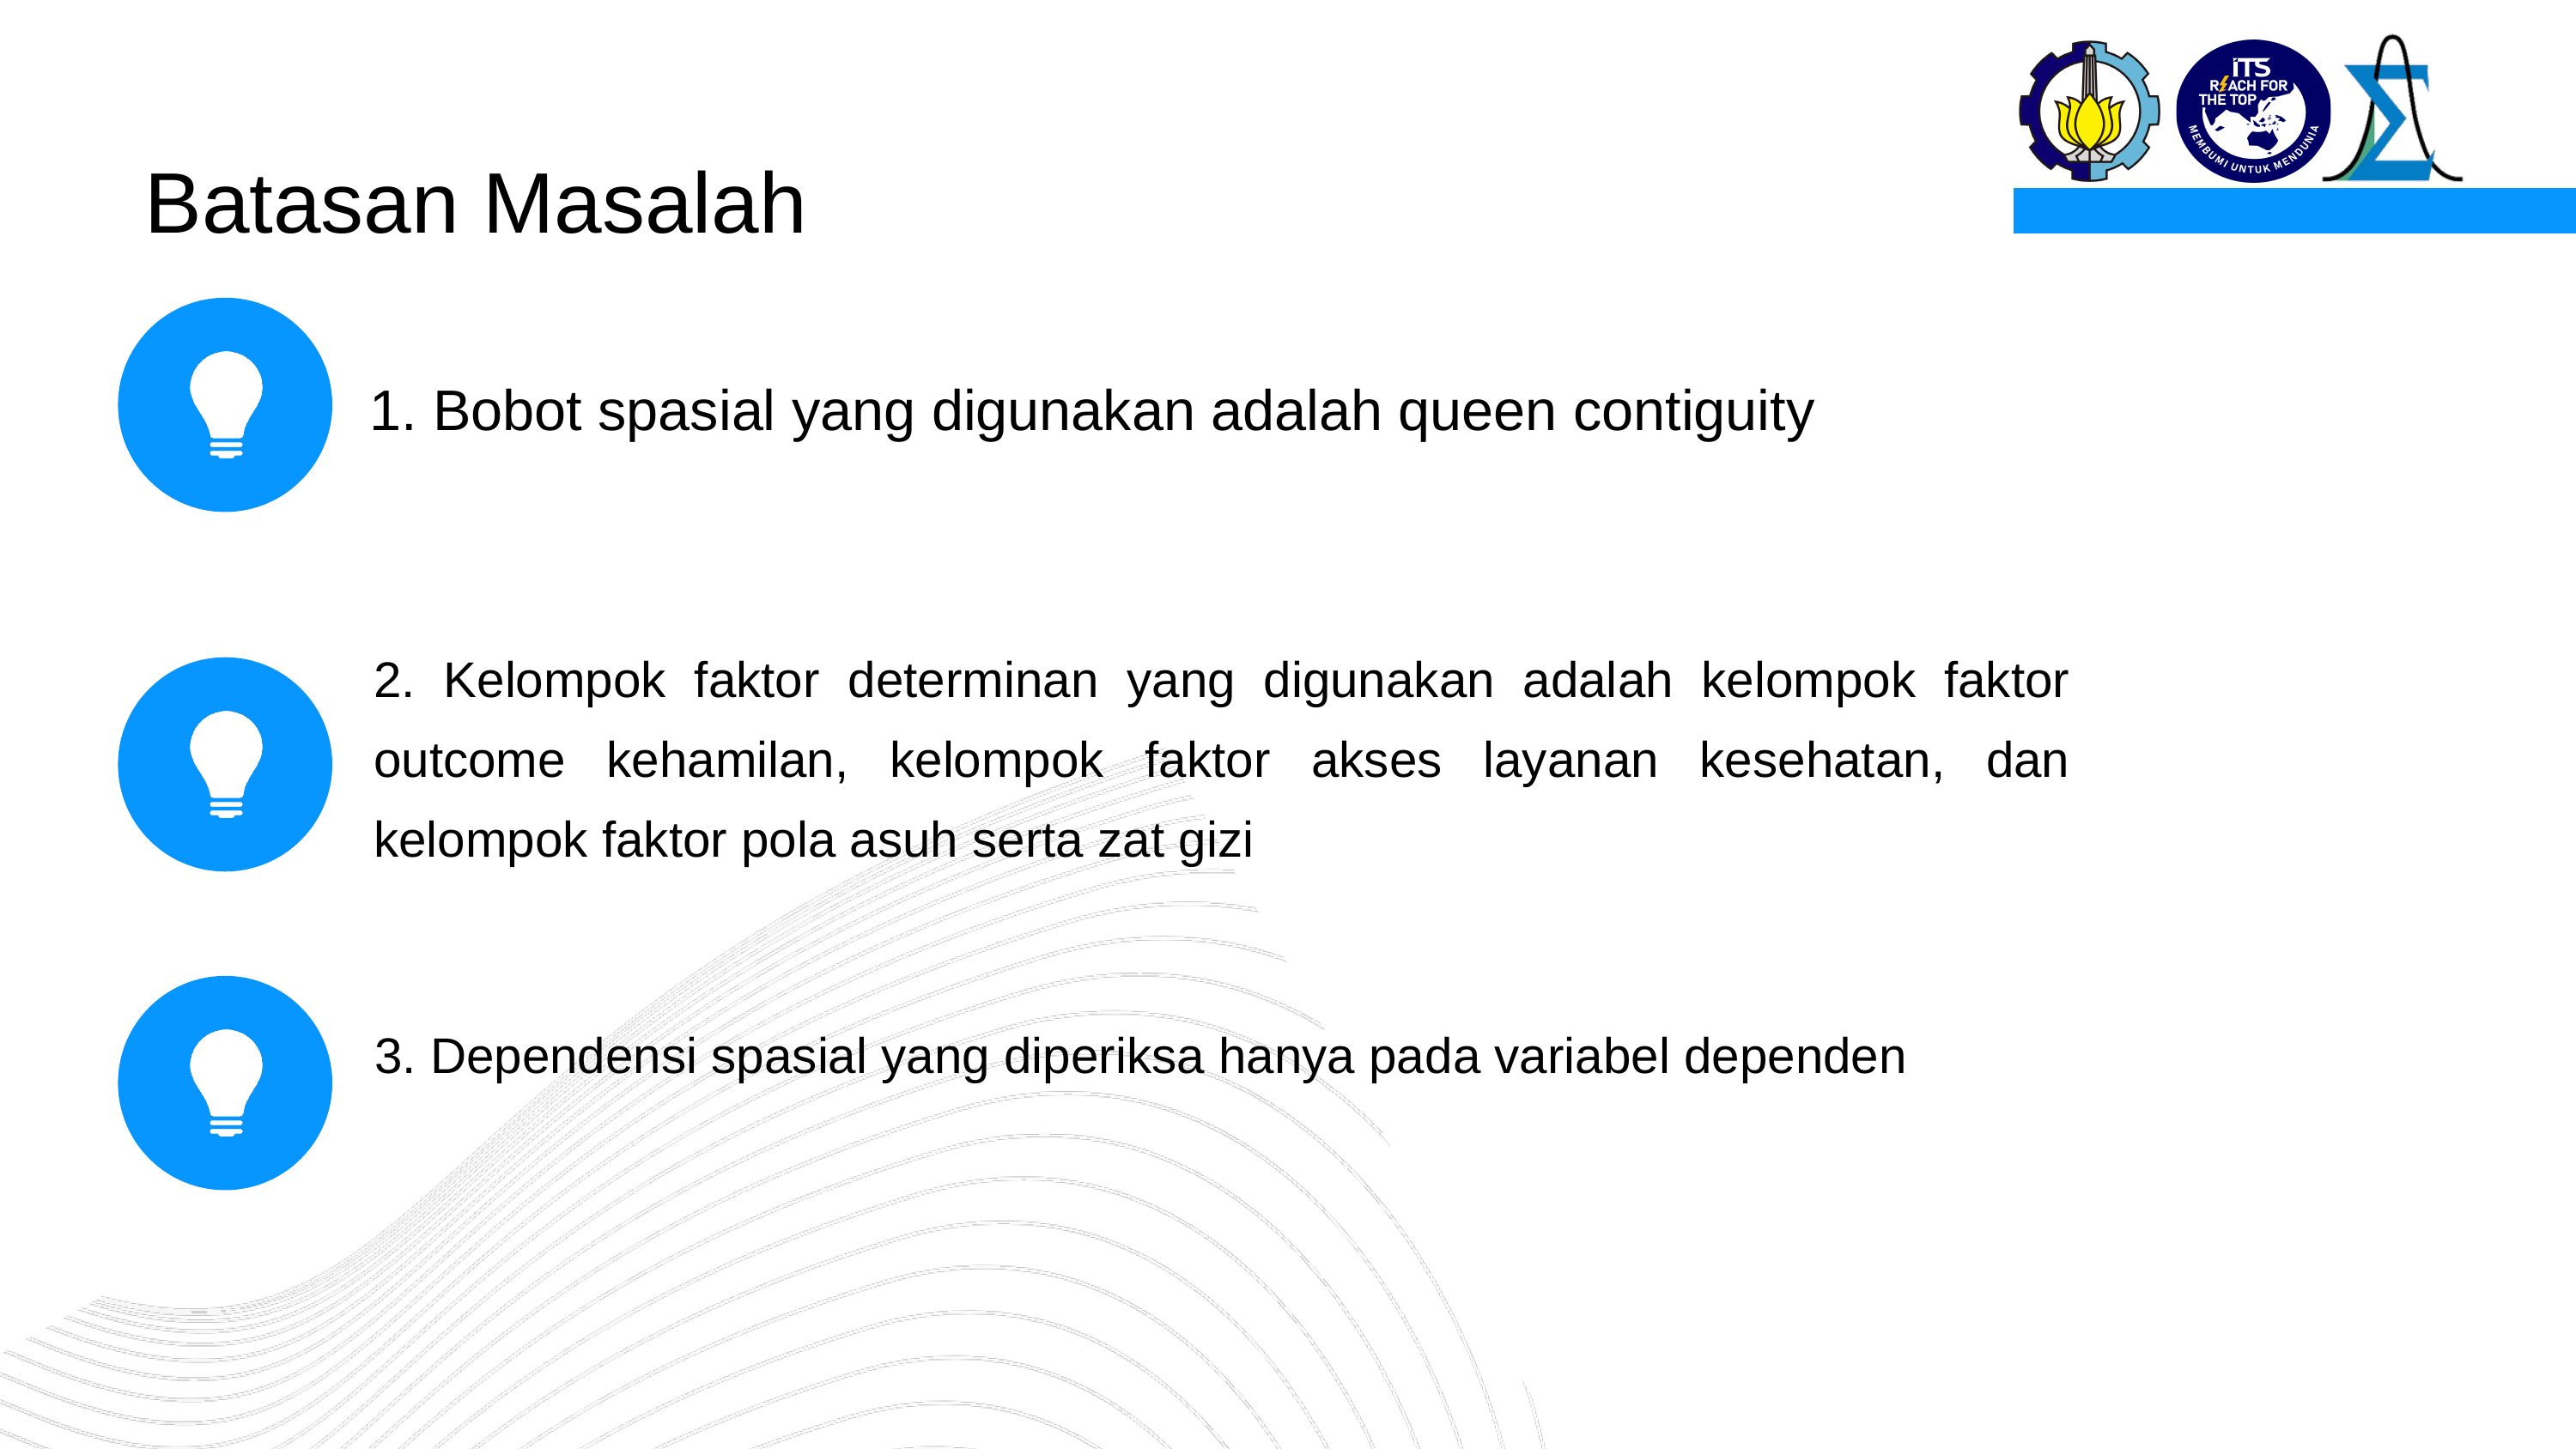

Batasan Masalah

1. Bobot spasial yang digunakan adalah queen contiguity
2. Kelompok faktor determinan yang digunakan adalah kelompok faktor outcome kehamilan, kelompok faktor akses layanan kesehatan, dan kelompok faktor pola asuh serta zat gizi

3. Dependensi spasial yang diperiksa hanya pada variabel dependen